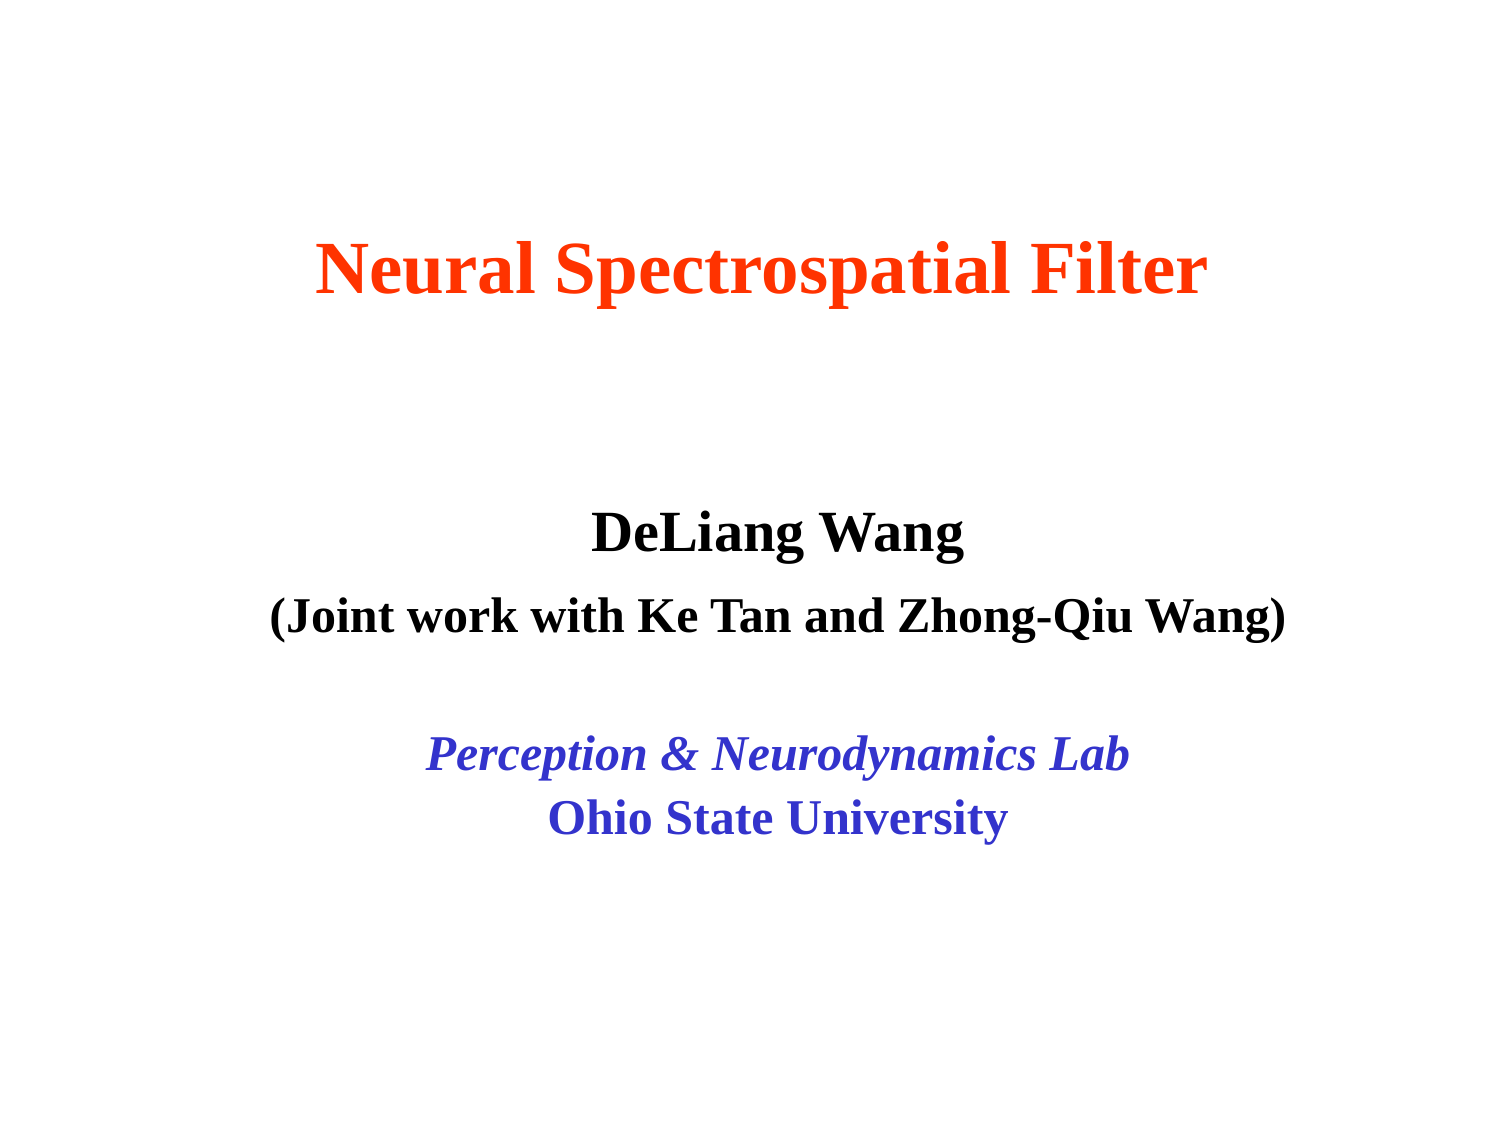

# Neural Spectrospatial Filter
DeLiang Wang
(Joint work with Ke Tan and Zhong-Qiu Wang)

Perception & Neurodynamics Lab
Ohio State University